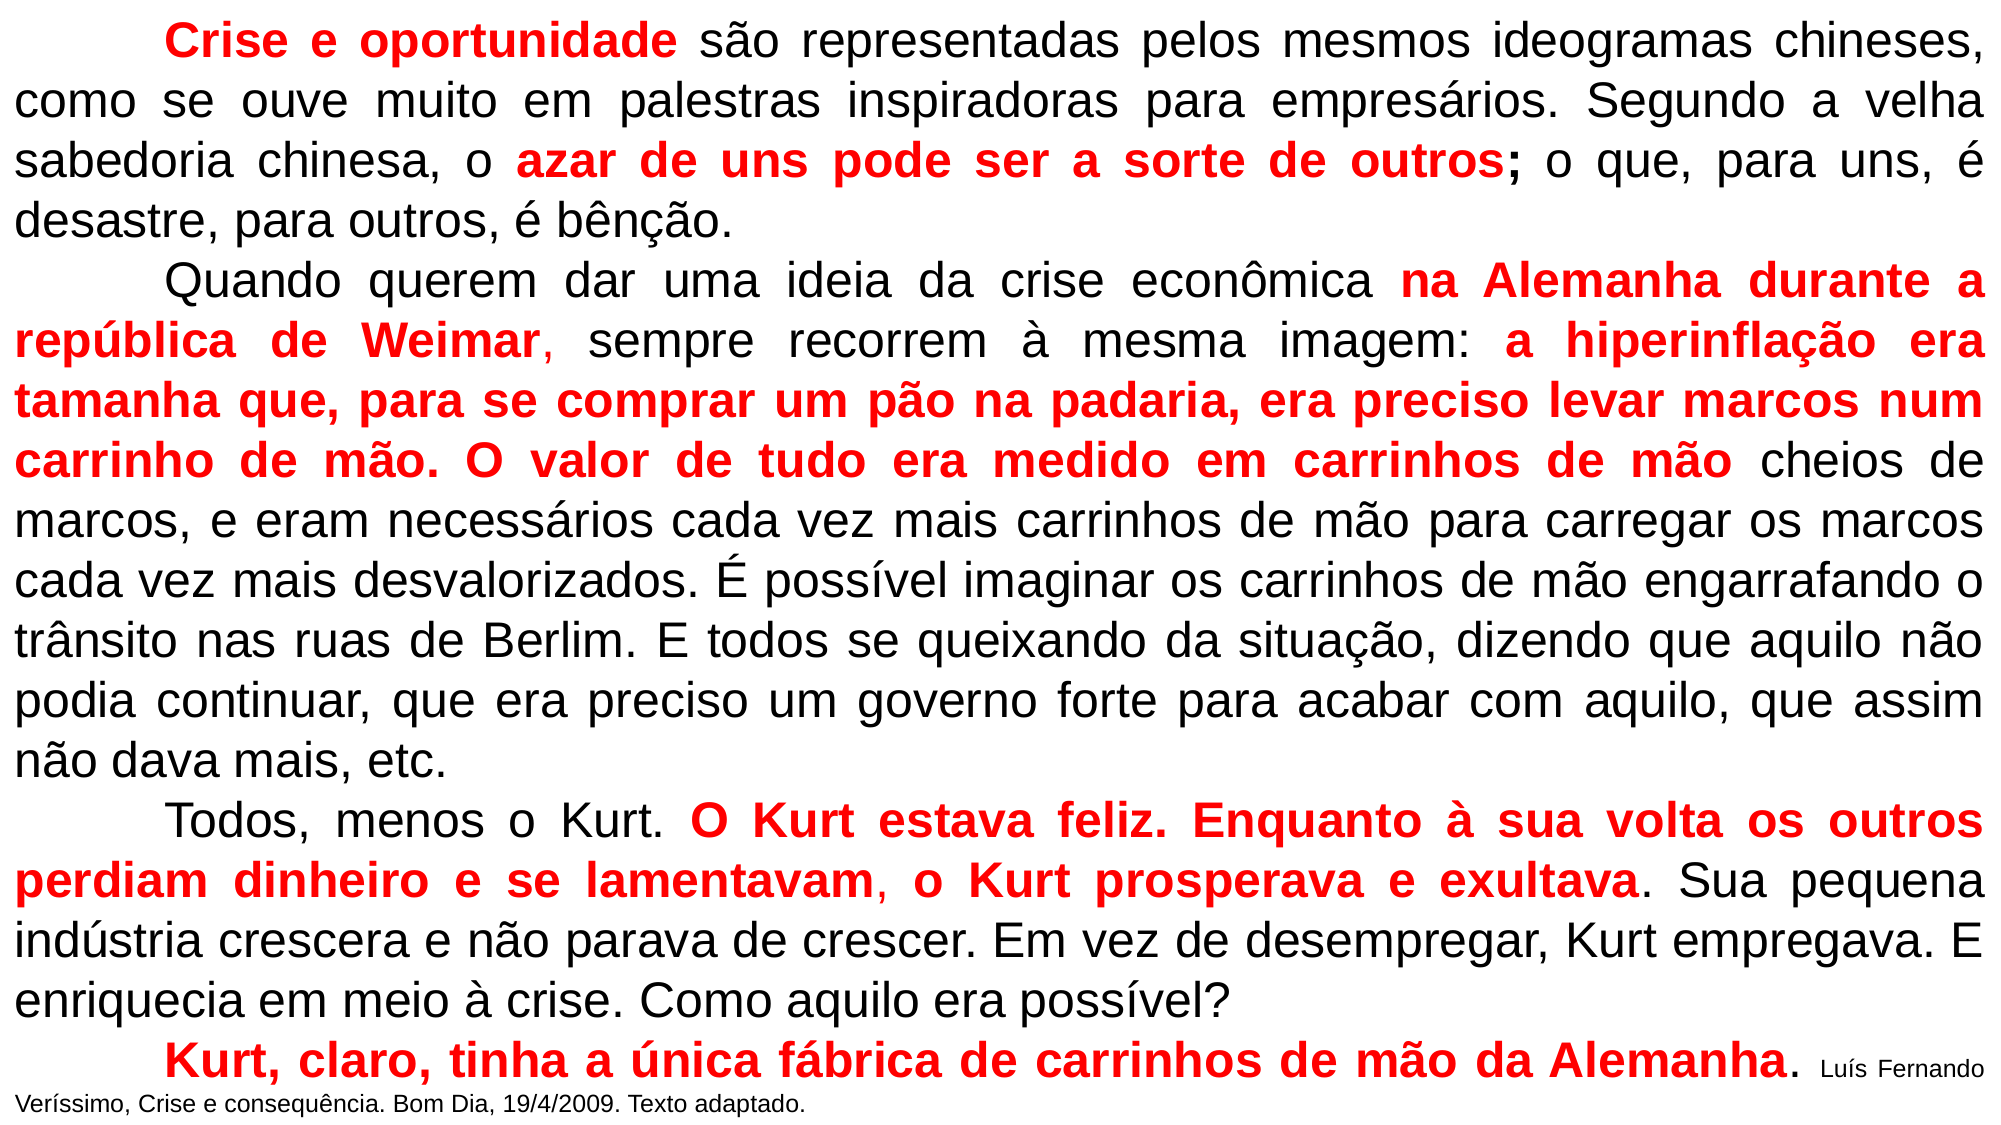

Crise e oportunidade são representadas pelos mesmos ideogramas chineses, como se ouve muito em palestras inspiradoras para empresários. Segundo a velha sabedoria chinesa, o azar de uns pode ser a sorte de outros; o que, para uns, é desastre, para outros, é bênção.
	Quando querem dar uma ideia da crise econômica na Alemanha durante a república de Weimar, sempre recorrem à mesma imagem: a hiperinflação era tamanha que, para se comprar um pão na padaria, era preciso levar marcos num carrinho de mão. O valor de tudo era medido em carrinhos de mão cheios de marcos, e eram necessários cada vez mais carrinhos de mão para carregar os marcos cada vez mais desvalorizados. É possível imaginar os carrinhos de mão engarrafando o trânsito nas ruas de Berlim. E todos se queixando da situação, dizendo que aquilo não podia continuar, que era preciso um governo forte para acabar com aquilo, que assim não dava mais, etc.
	Todos, menos o Kurt. O Kurt estava feliz. Enquanto à sua volta os outros perdiam dinheiro e se lamentavam, o Kurt prosperava e exultava. Sua pequena indústria crescera e não parava de crescer. Em vez de desempregar, Kurt empregava. E enriquecia em meio à crise. Como aquilo era possível?
	Kurt, claro, tinha a única fábrica de carrinhos de mão da Alemanha. Luís Fernando Veríssimo, Crise e consequência. Bom Dia, 19/4/2009. Texto adaptado.